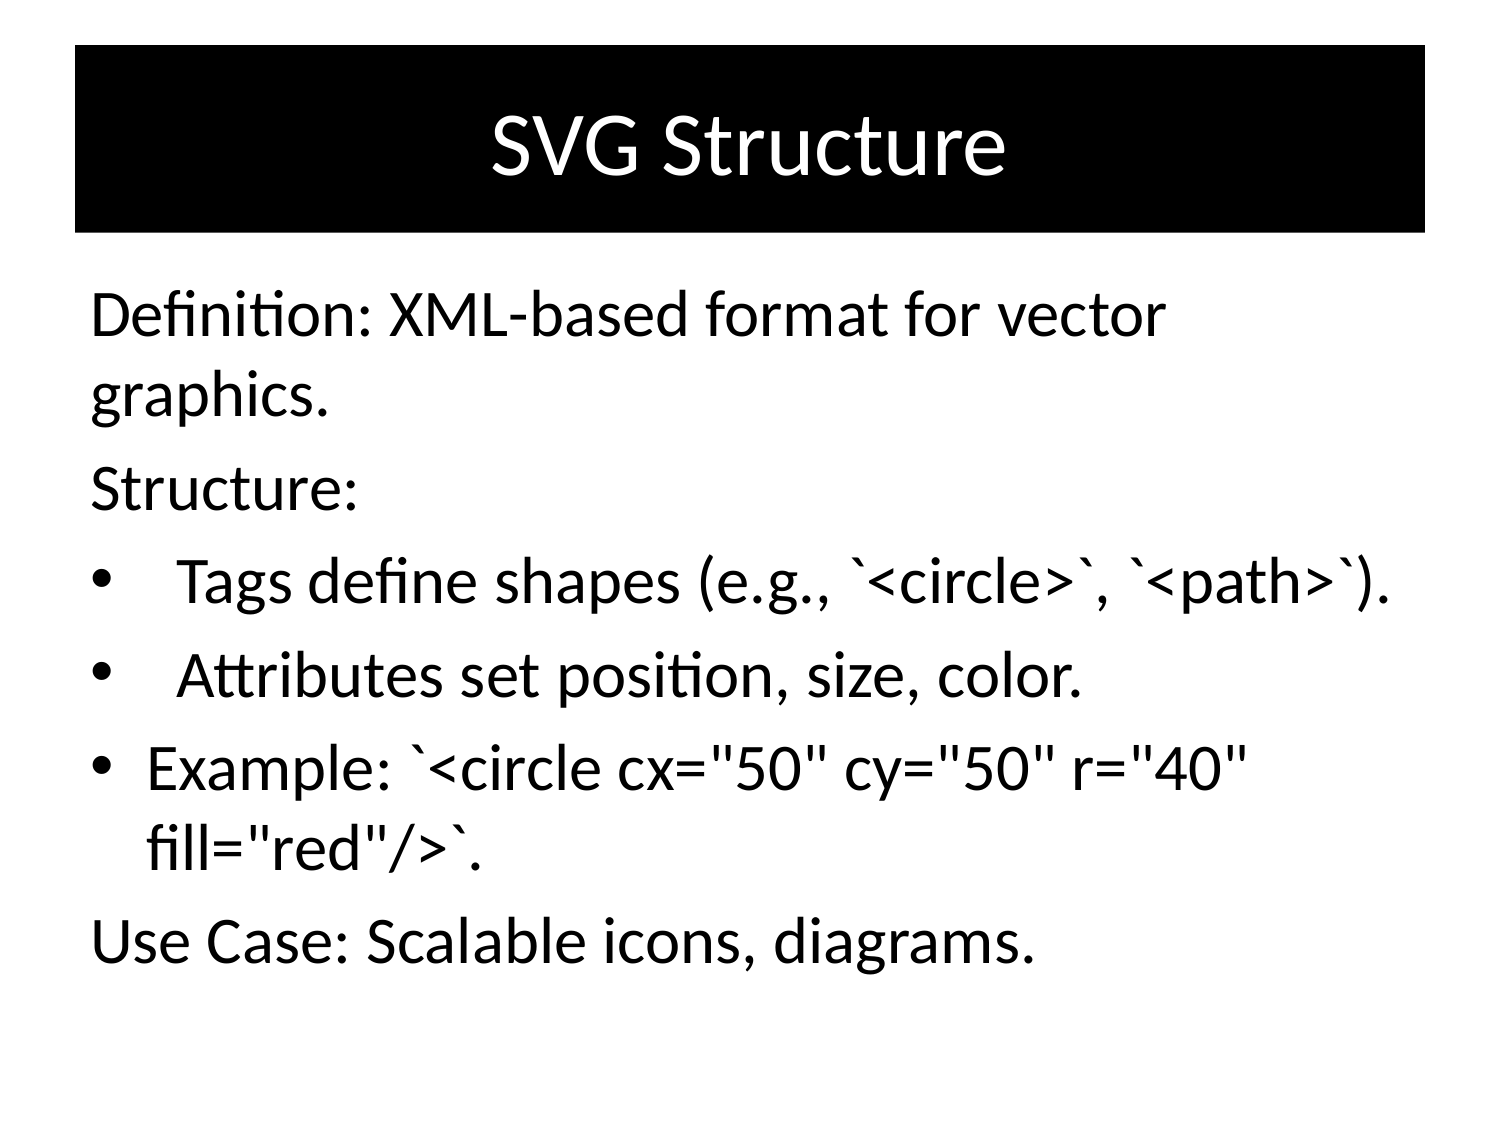

# SVG Structure
Definition: XML-based format for vector graphics.
Structure:
  Tags define shapes (e.g., `<circle>`, `<path>`).
  Attributes set position, size, color.
Example: `<circle cx="50" cy="50" r="40" fill="red"/>`.
Use Case: Scalable icons, diagrams.